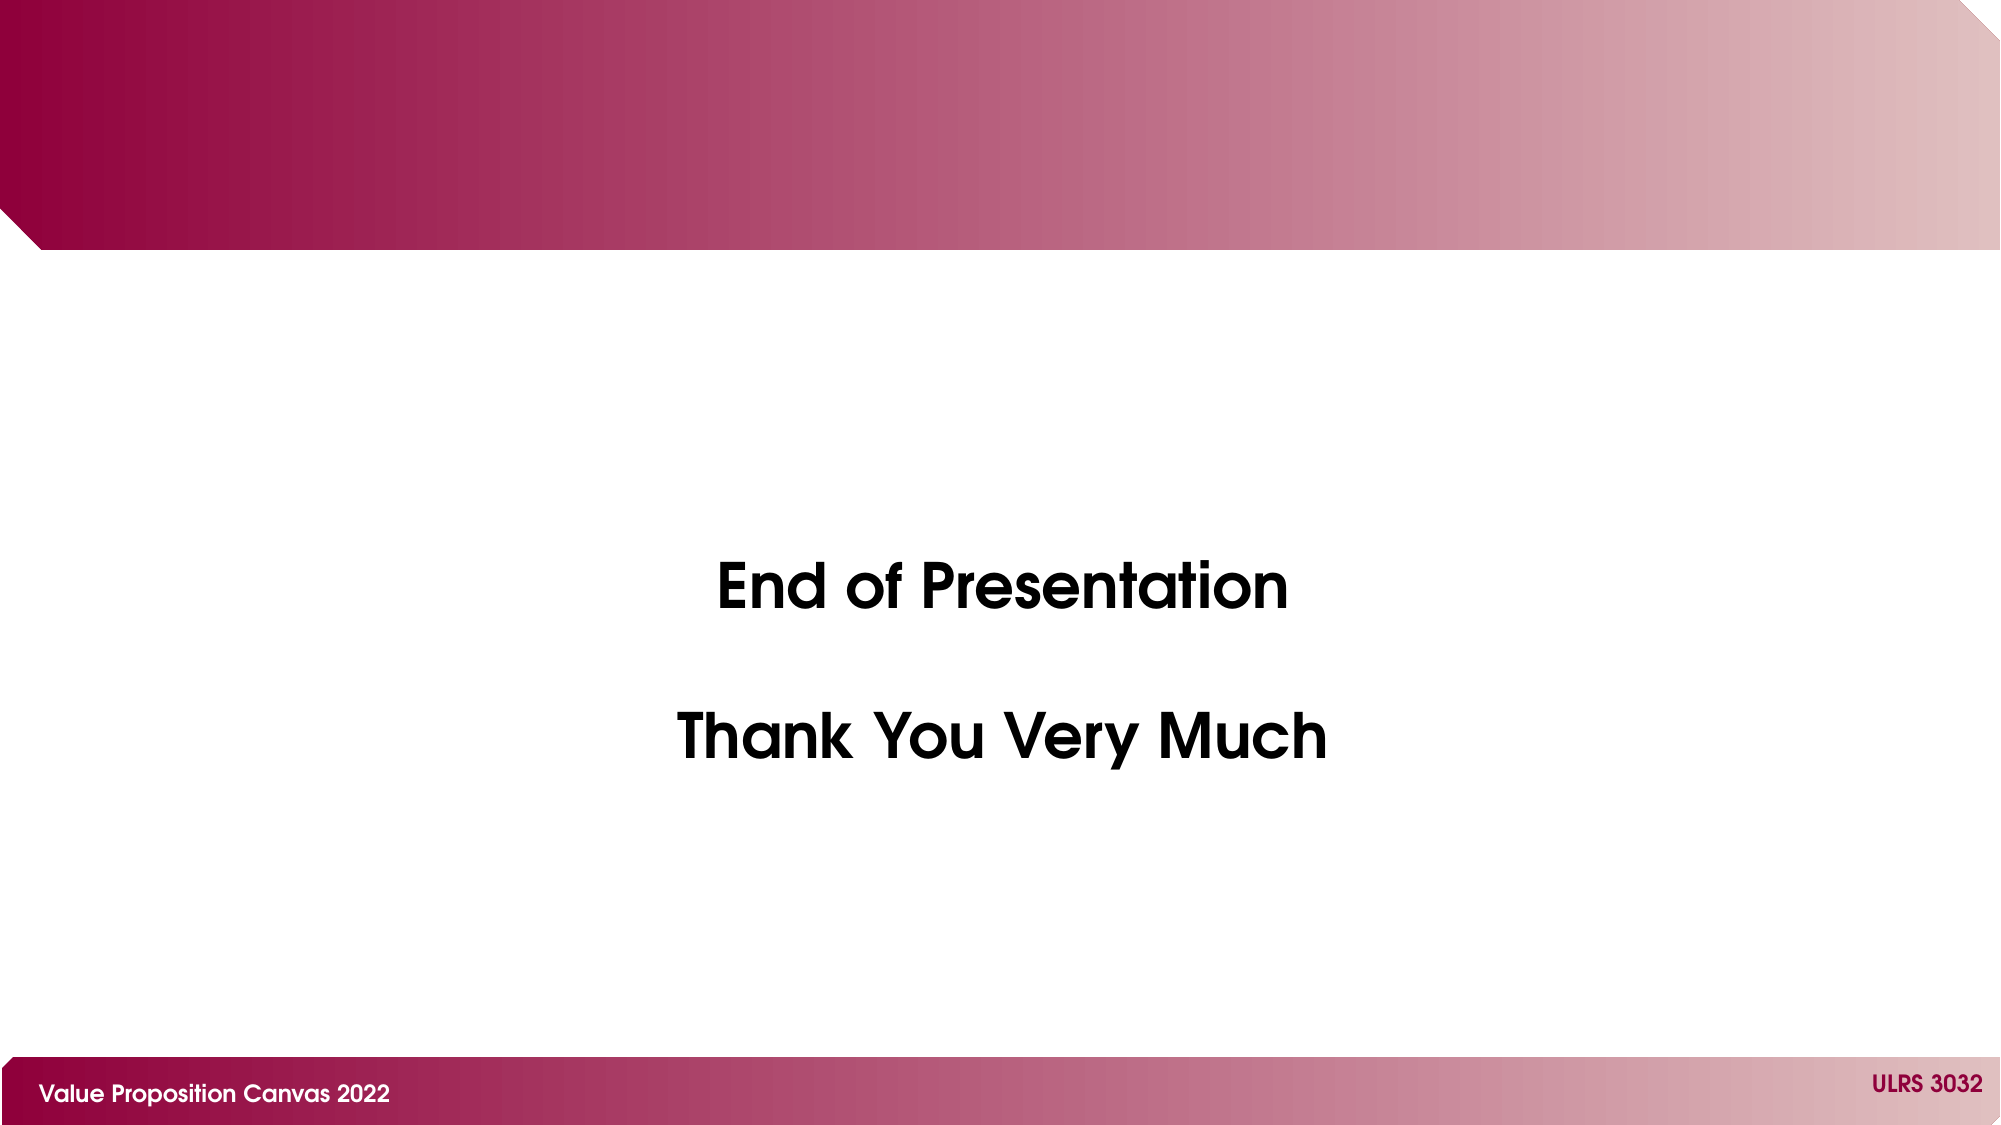

# End of Presentation Thank You Very Much